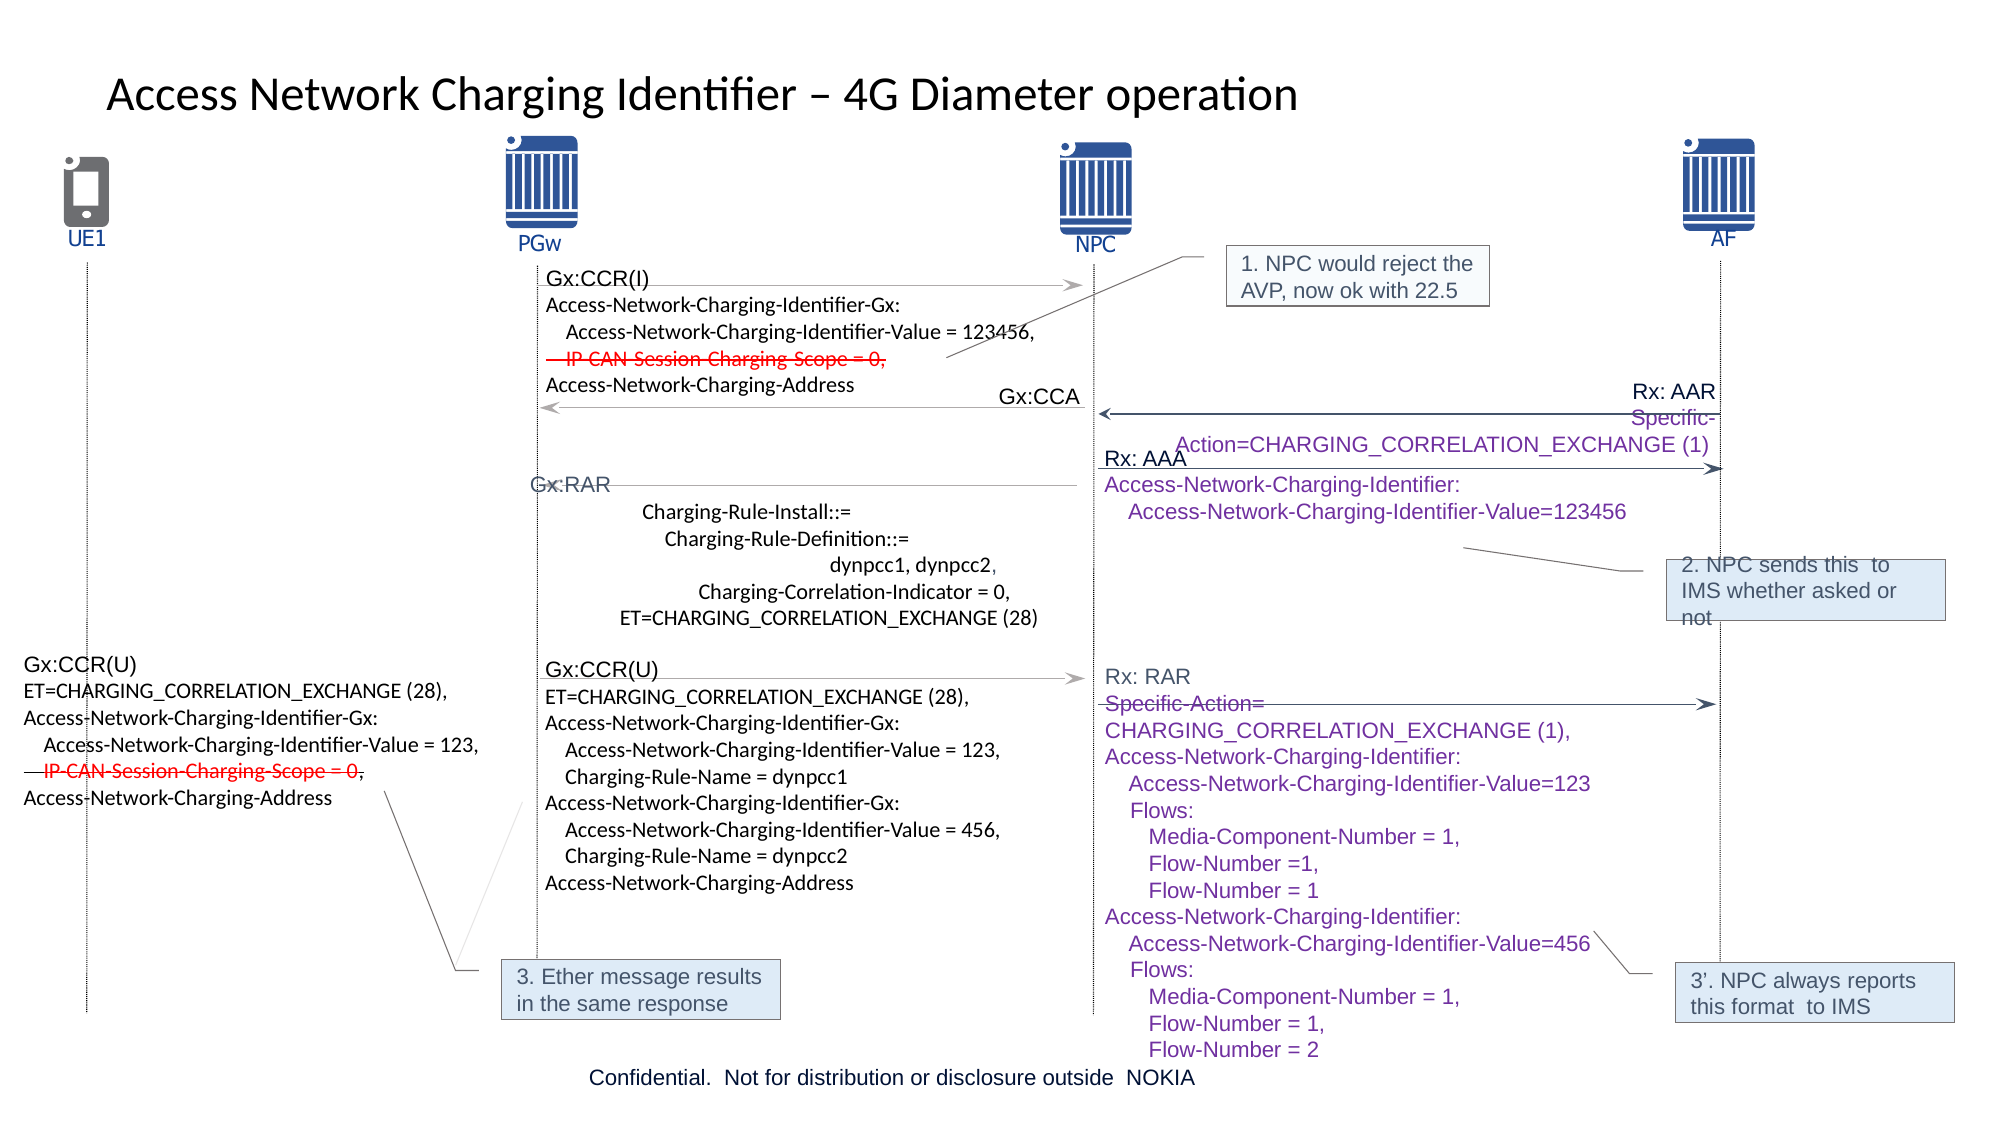

# Access Network Charging Identifier – 4G Diameter operation

UE1
AF
PGw
NPC
1. NPC would reject the AVP, now ok with 22.5
Gx:CCR(I)
Access-Network-Charging-Identifier-Gx:
    Access-Network-Charging-Identifier-Value = 123456,
    IP-CAN-Session-Charging-Scope = 0,
Access-Network-Charging-Address
Gx:CCA

Rx: AAR
Specific-Action=CHARGING_CORRELATION_EXCHANGE (1)

Rx: AAA
Access-Network-Charging-Identifier:
    Access-Network-Charging-Identifier-Value=123456
                                                                                      Gx:RAR
                  Charging-Rule-Install::=
                           Charging-Rule-Definition::=
                                                dynpcc1, dynpcc2,
                           Charging-Correlation-Indicator = 0,
                  ET=CHARGING_CORRELATION_EXCHANGE (28)
2. NPC sends this  to IMS whether asked or not
Gx:CCR(U)
ET=CHARGING_CORRELATION_EXCHANGE (28),
Access-Network-Charging-Identifier-Gx:
    Access-Network-Charging-Identifier-Value = 123,
    Charging-Rule-Name = dynpcc1
Access-Network-Charging-Identifier-Gx:
    Access-Network-Charging-Identifier-Value = 456,
    Charging-Rule-Name = dynpcc2
Access-Network-Charging-Address

Gx:CCR(U)
ET=CHARGING_CORRELATION_EXCHANGE (28),
Access-Network-Charging-Identifier-Gx:
    Access-Network-Charging-Identifier-Value = 123,
    IP-CAN-Session-Charging-Scope = 0,
Access-Network-Charging-Address

Rx: RAR
Specific-Action= CHARGING_CORRELATION_EXCHANGE (1),
Access-Network-Charging-Identifier:
    Access-Network-Charging-Identifier-Value=123
    Flows:
       Media-Component-Number = 1,
       Flow-Number =1,
       Flow-Number = 1
Access-Network-Charging-Identifier:
    Access-Network-Charging-Identifier-Value=456
    Flows:
       Media-Component-Number = 1,
       Flow-Number = 1,
       Flow-Number = 2

3. Ether message results in the same response
3’. NPC always reports this format  to IMS
Confidential.  Not for distribution or disclosure outside  NOKIA